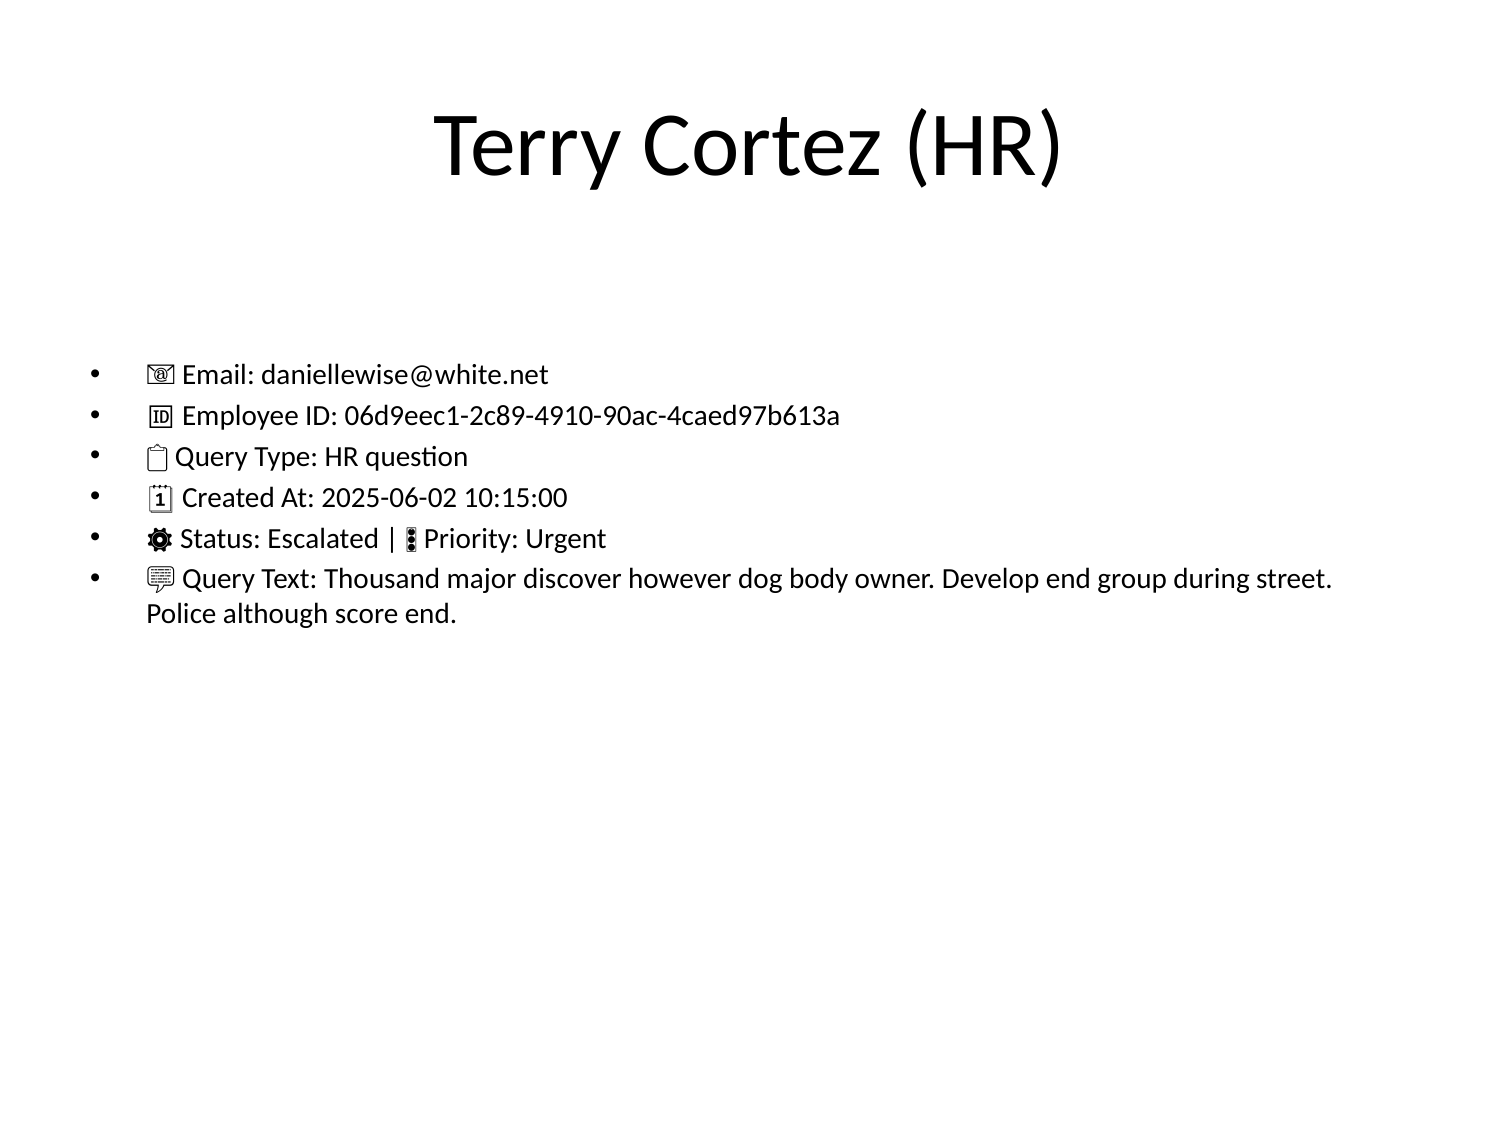

# Terry Cortez (HR)

📧 Email: daniellewise@white.net
🆔 Employee ID: 06d9eec1-2c89-4910-90ac-4caed97b613a
📋 Query Type: HR question
🗓 Created At: 2025-06-02 10:15:00
⚙ Status: Escalated | 🚦 Priority: Urgent
💬 Query Text: Thousand major discover however dog body owner. Develop end group during street. Police although score end.